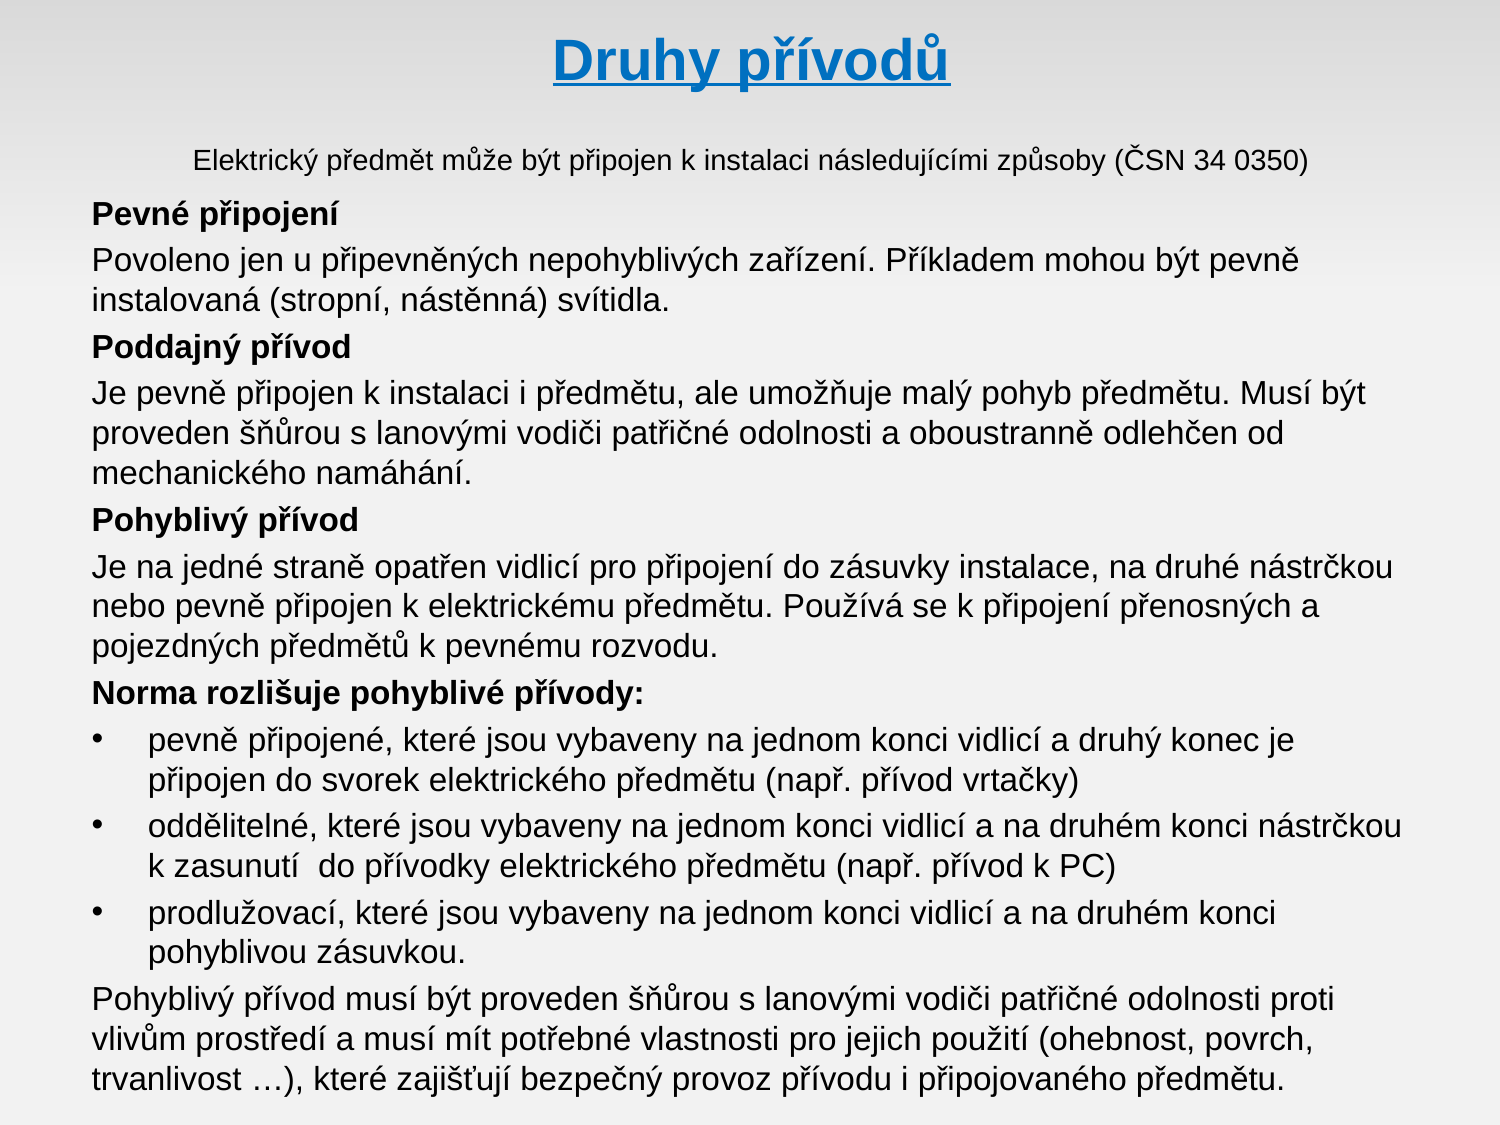

# Druhy přívodů Elektrický předmět může být připojen k instalaci následujícími způsoby (ČSN 34 0350)
Pevné připojení
Povoleno jen u připevněných nepohyblivých zařízení. Příkladem mohou být pevně instalovaná (stropní, nástěnná) svítidla.
Poddajný přívod
Je pevně připojen k instalaci i předmětu, ale umožňuje malý pohyb předmětu. Musí být proveden šňůrou s lanovými vodiči patřičné odolnosti a oboustranně odlehčen od mechanického namáhání.
Pohyblivý přívod
Je na jedné straně opatřen vidlicí pro připojení do zásuvky instalace, na druhé nástrčkou nebo pevně připojen k elektrickému předmětu. Používá se k připojení přenosných a pojezdných předmětů k pevnému rozvodu.
Norma rozlišuje pohyblivé přívody:
pevně připojené, které jsou vybaveny na jednom konci vidlicí a druhý konec je připojen do svorek elektrického předmětu (např. přívod vrtačky)
oddělitelné, které jsou vybaveny na jednom konci vidlicí a na druhém konci nástrčkou k zasunutí  do přívodky elektrického předmětu (např. přívod k PC)
prodlužovací, které jsou vybaveny na jednom konci vidlicí a na druhém konci pohyblivou zásuvkou.
Pohyblivý přívod musí být proveden šňůrou s lanovými vodiči patřičné odolnosti proti vlivům prostředí a musí mít potřebné vlastnosti pro jejich použití (ohebnost, povrch, trvanlivost …), které zajišťují bezpečný provoz přívodu i připojovaného předmětu.